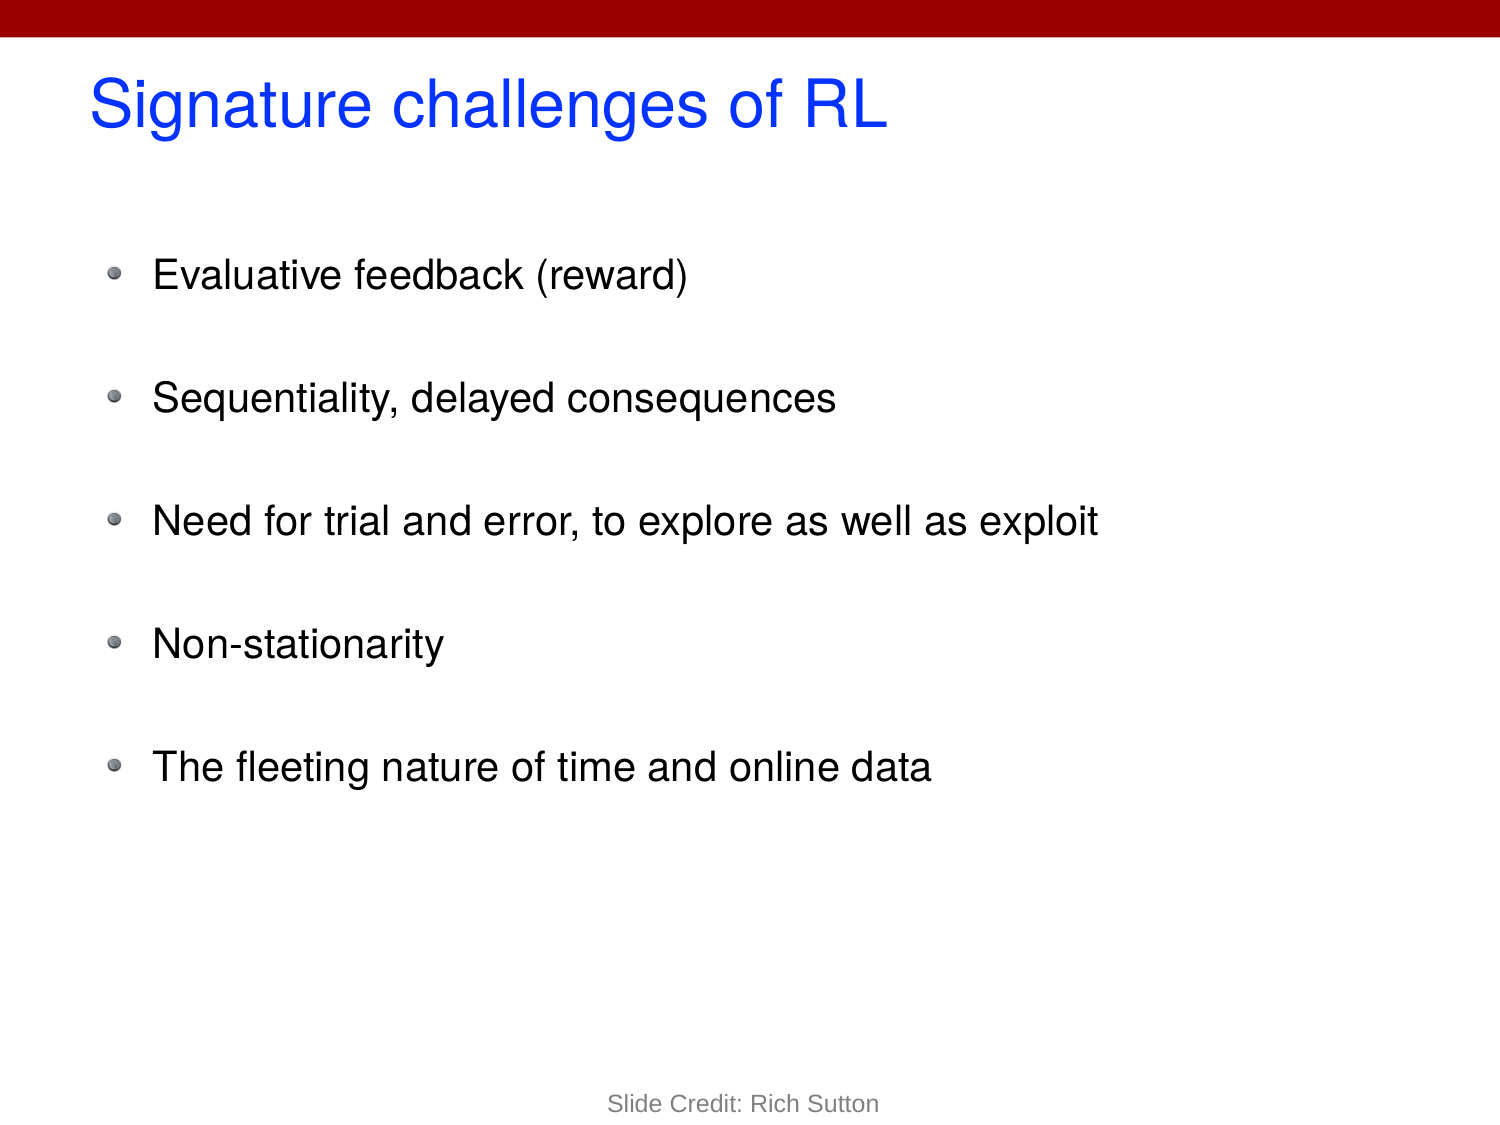

# Signature challenges of RL
Evaluative feedback (reward)
Sequentiality, delayed consequences
Need for trial and error, to explore as well as exploit
Non-stationarity
The fleeting nature of time and online data
Slide Credit: Rich Sutton